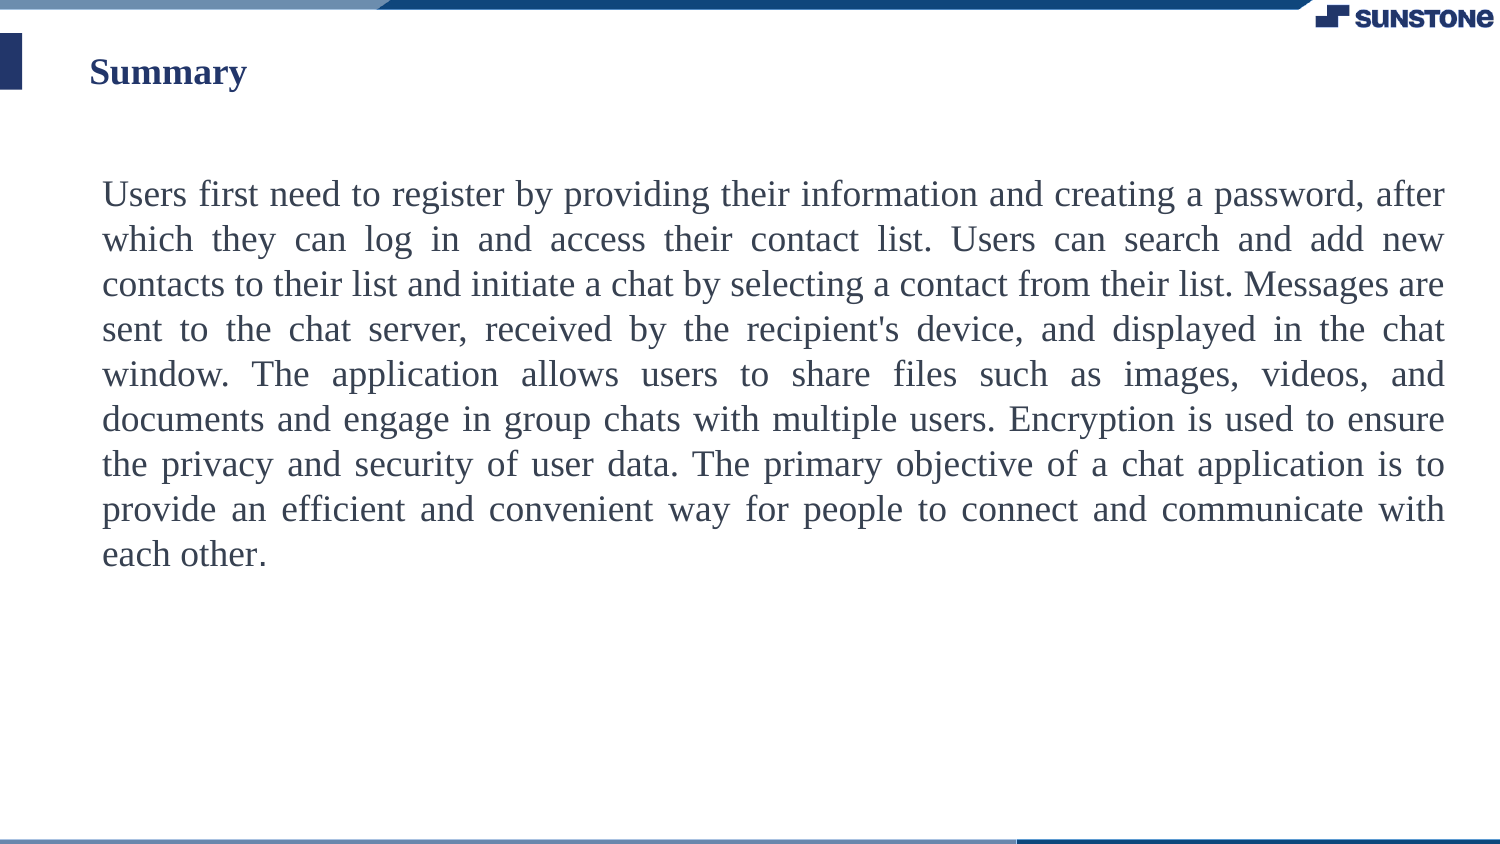

# Summary
Users first need to register by providing their information and creating a password, after which they can log in and access their contact list. Users can search and add new contacts to their list and initiate a chat by selecting a contact from their list. Messages are sent to the chat server, received by the recipient's device, and displayed in the chat window. The application allows users to share files such as images, videos, and documents and engage in group chats with multiple users. Encryption is used to ensure the privacy and security of user data. The primary objective of a chat application is to provide an efficient and convenient way for people to connect and communicate with each other.